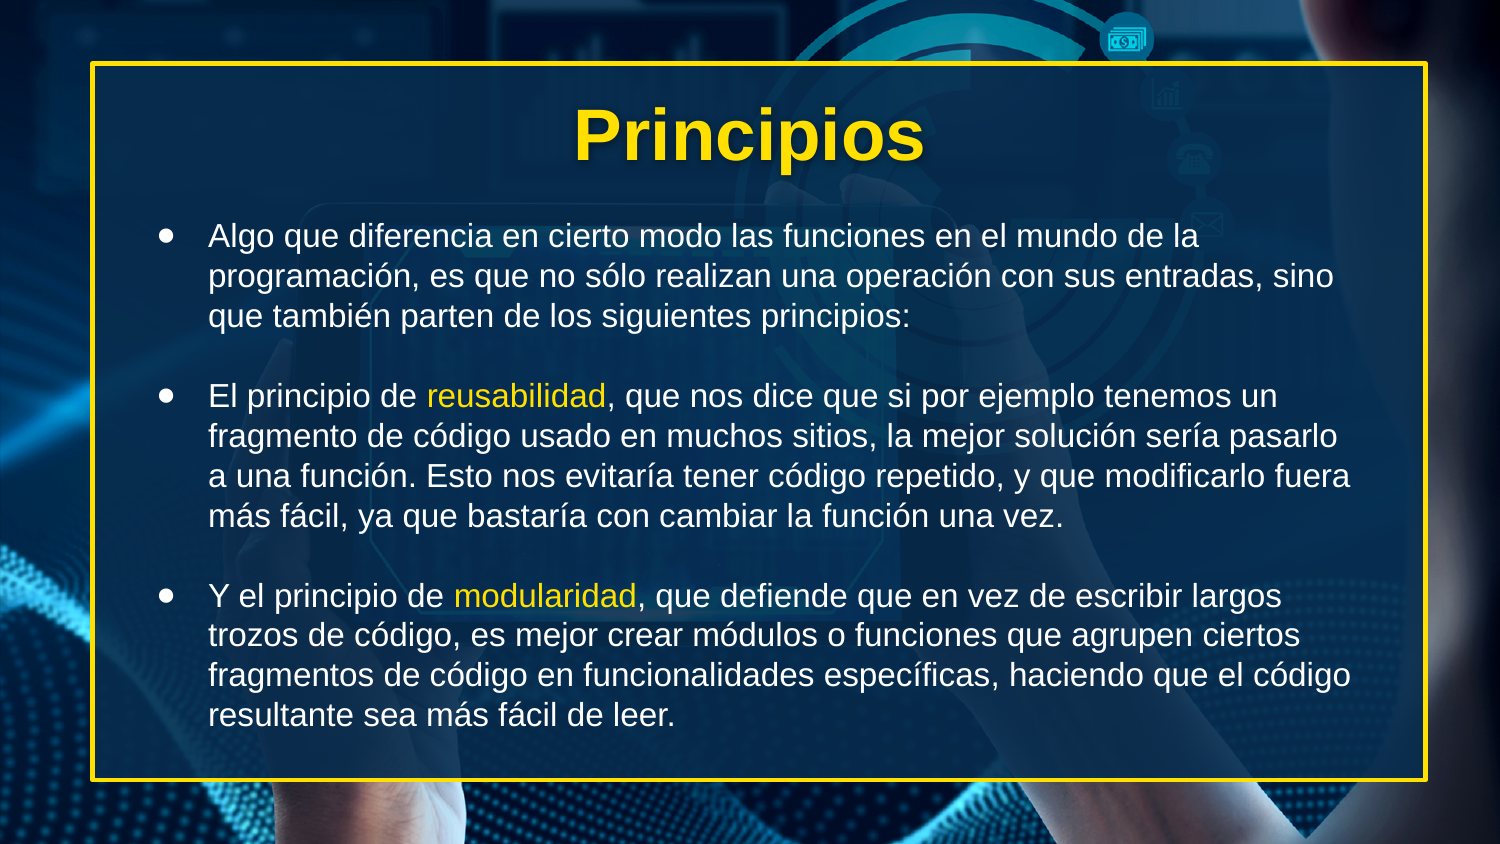

# Principios
Algo que diferencia en cierto modo las funciones en el mundo de la programación, es que no sólo realizan una operación con sus entradas, sino que también parten de los siguientes principios:

El principio de reusabilidad, que nos dice que si por ejemplo tenemos un fragmento de código usado en muchos sitios, la mejor solución sería pasarlo a una función. Esto nos evitaría tener código repetido, y que modificarlo fuera más fácil, ya que bastaría con cambiar la función una vez.

Y el principio de modularidad, que defiende que en vez de escribir largos trozos de código, es mejor crear módulos o funciones que agrupen ciertos fragmentos de código en funcionalidades específicas, haciendo que el código resultante sea más fácil de leer.